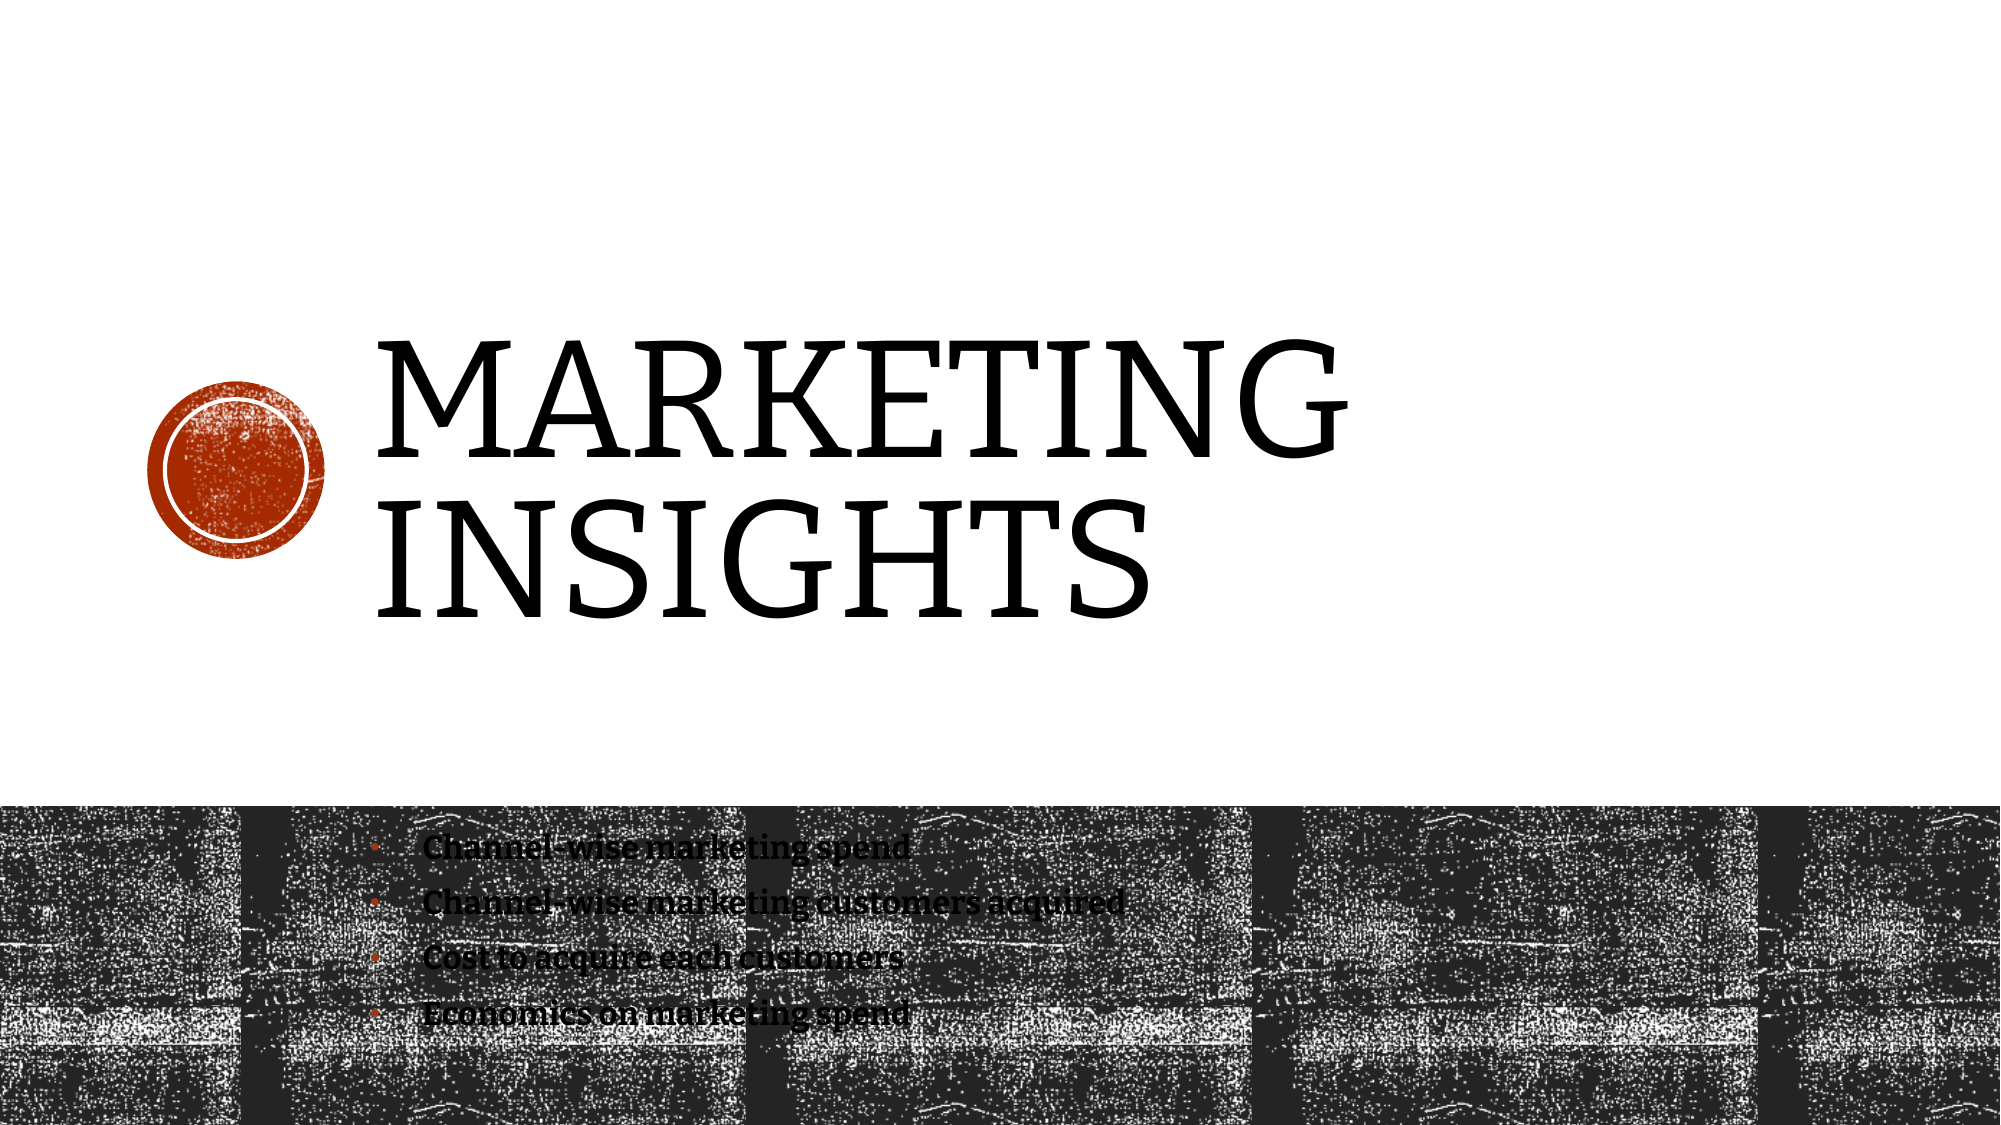

# Marketing Insights
Channel-wise marketing spend
Channel-wise marketing customers acquired
Cost to acquire each customers
Economics on marketing spend